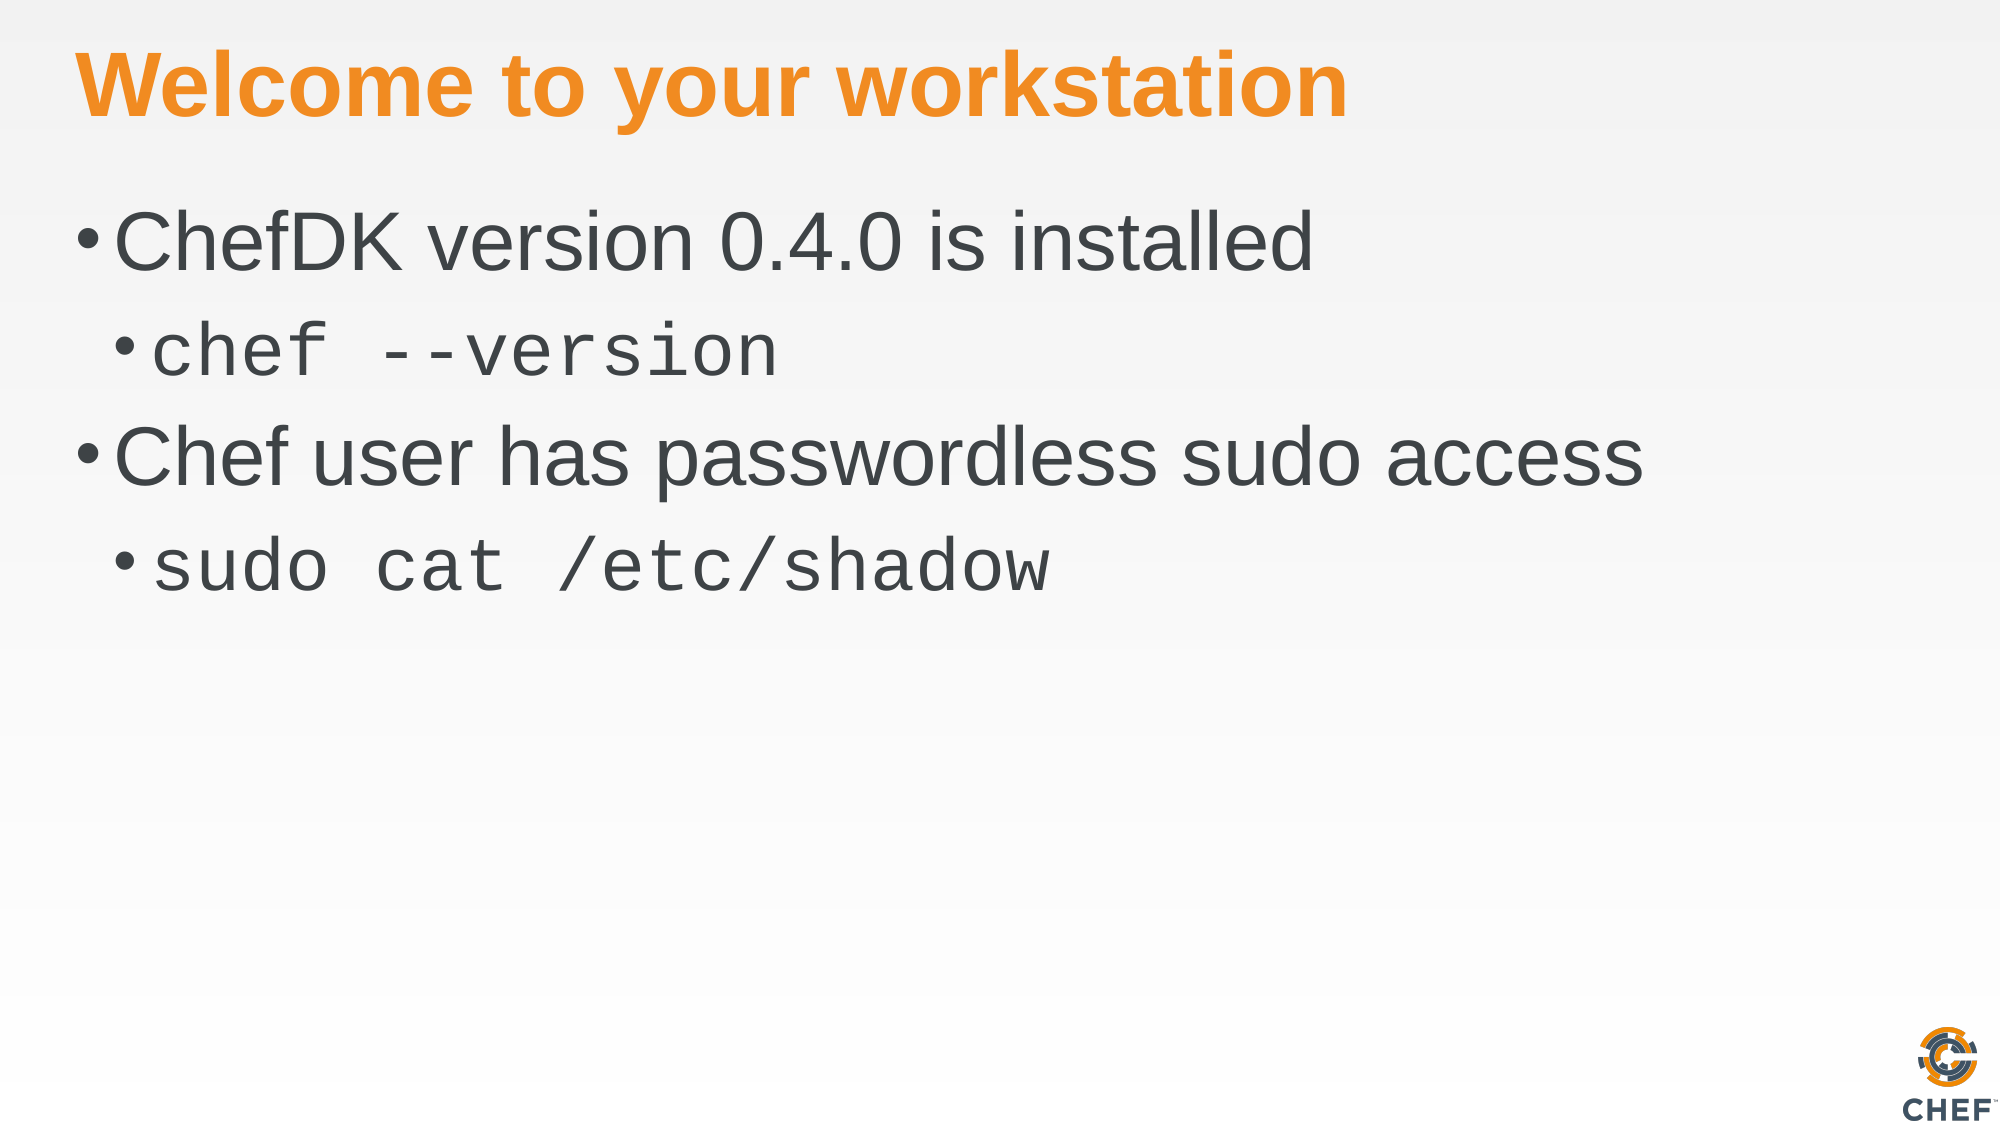

# Welcome to your workstation
ChefDK version 0.4.0 is installed
chef --version
Chef user has passwordless sudo access
sudo cat /etc/shadow